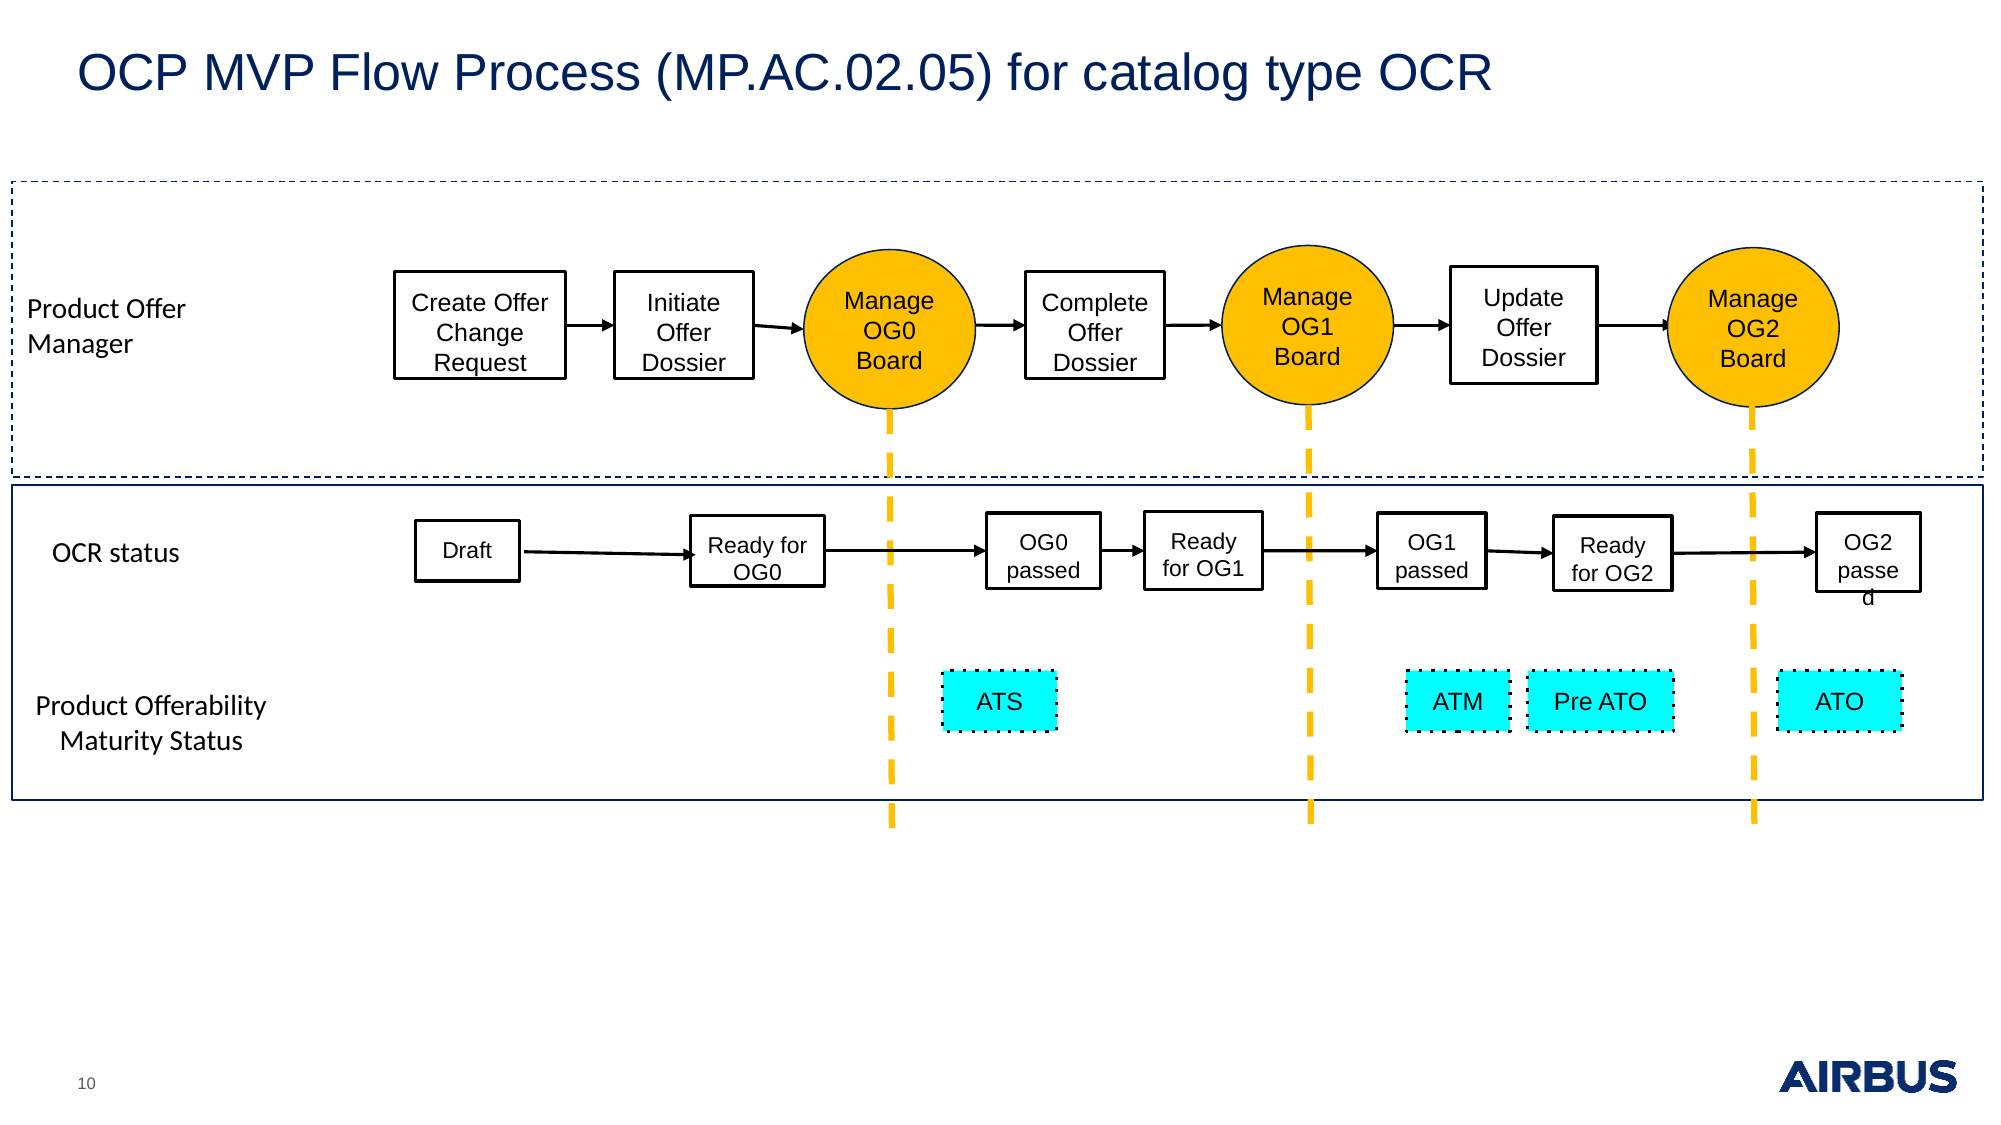

# OCP MVP Flow Process (MP.AC.02.05) for catalog type OCR

Manage OG1 Board
Manage OG2 Board
Manage OG0 Board
Update Offer Dossier
Create Offer Change Request
Initiate Offer Dossier
Complete Offer Dossier
Product Offer Manager

Ready for OG1
OG1 passed
OG0 passed
OG2
passed
Ready for OG0
Ready for OG2
OCR status
Draft
ATS
ATM
Pre ATO
ATO
Product Offerability Maturity Status
10